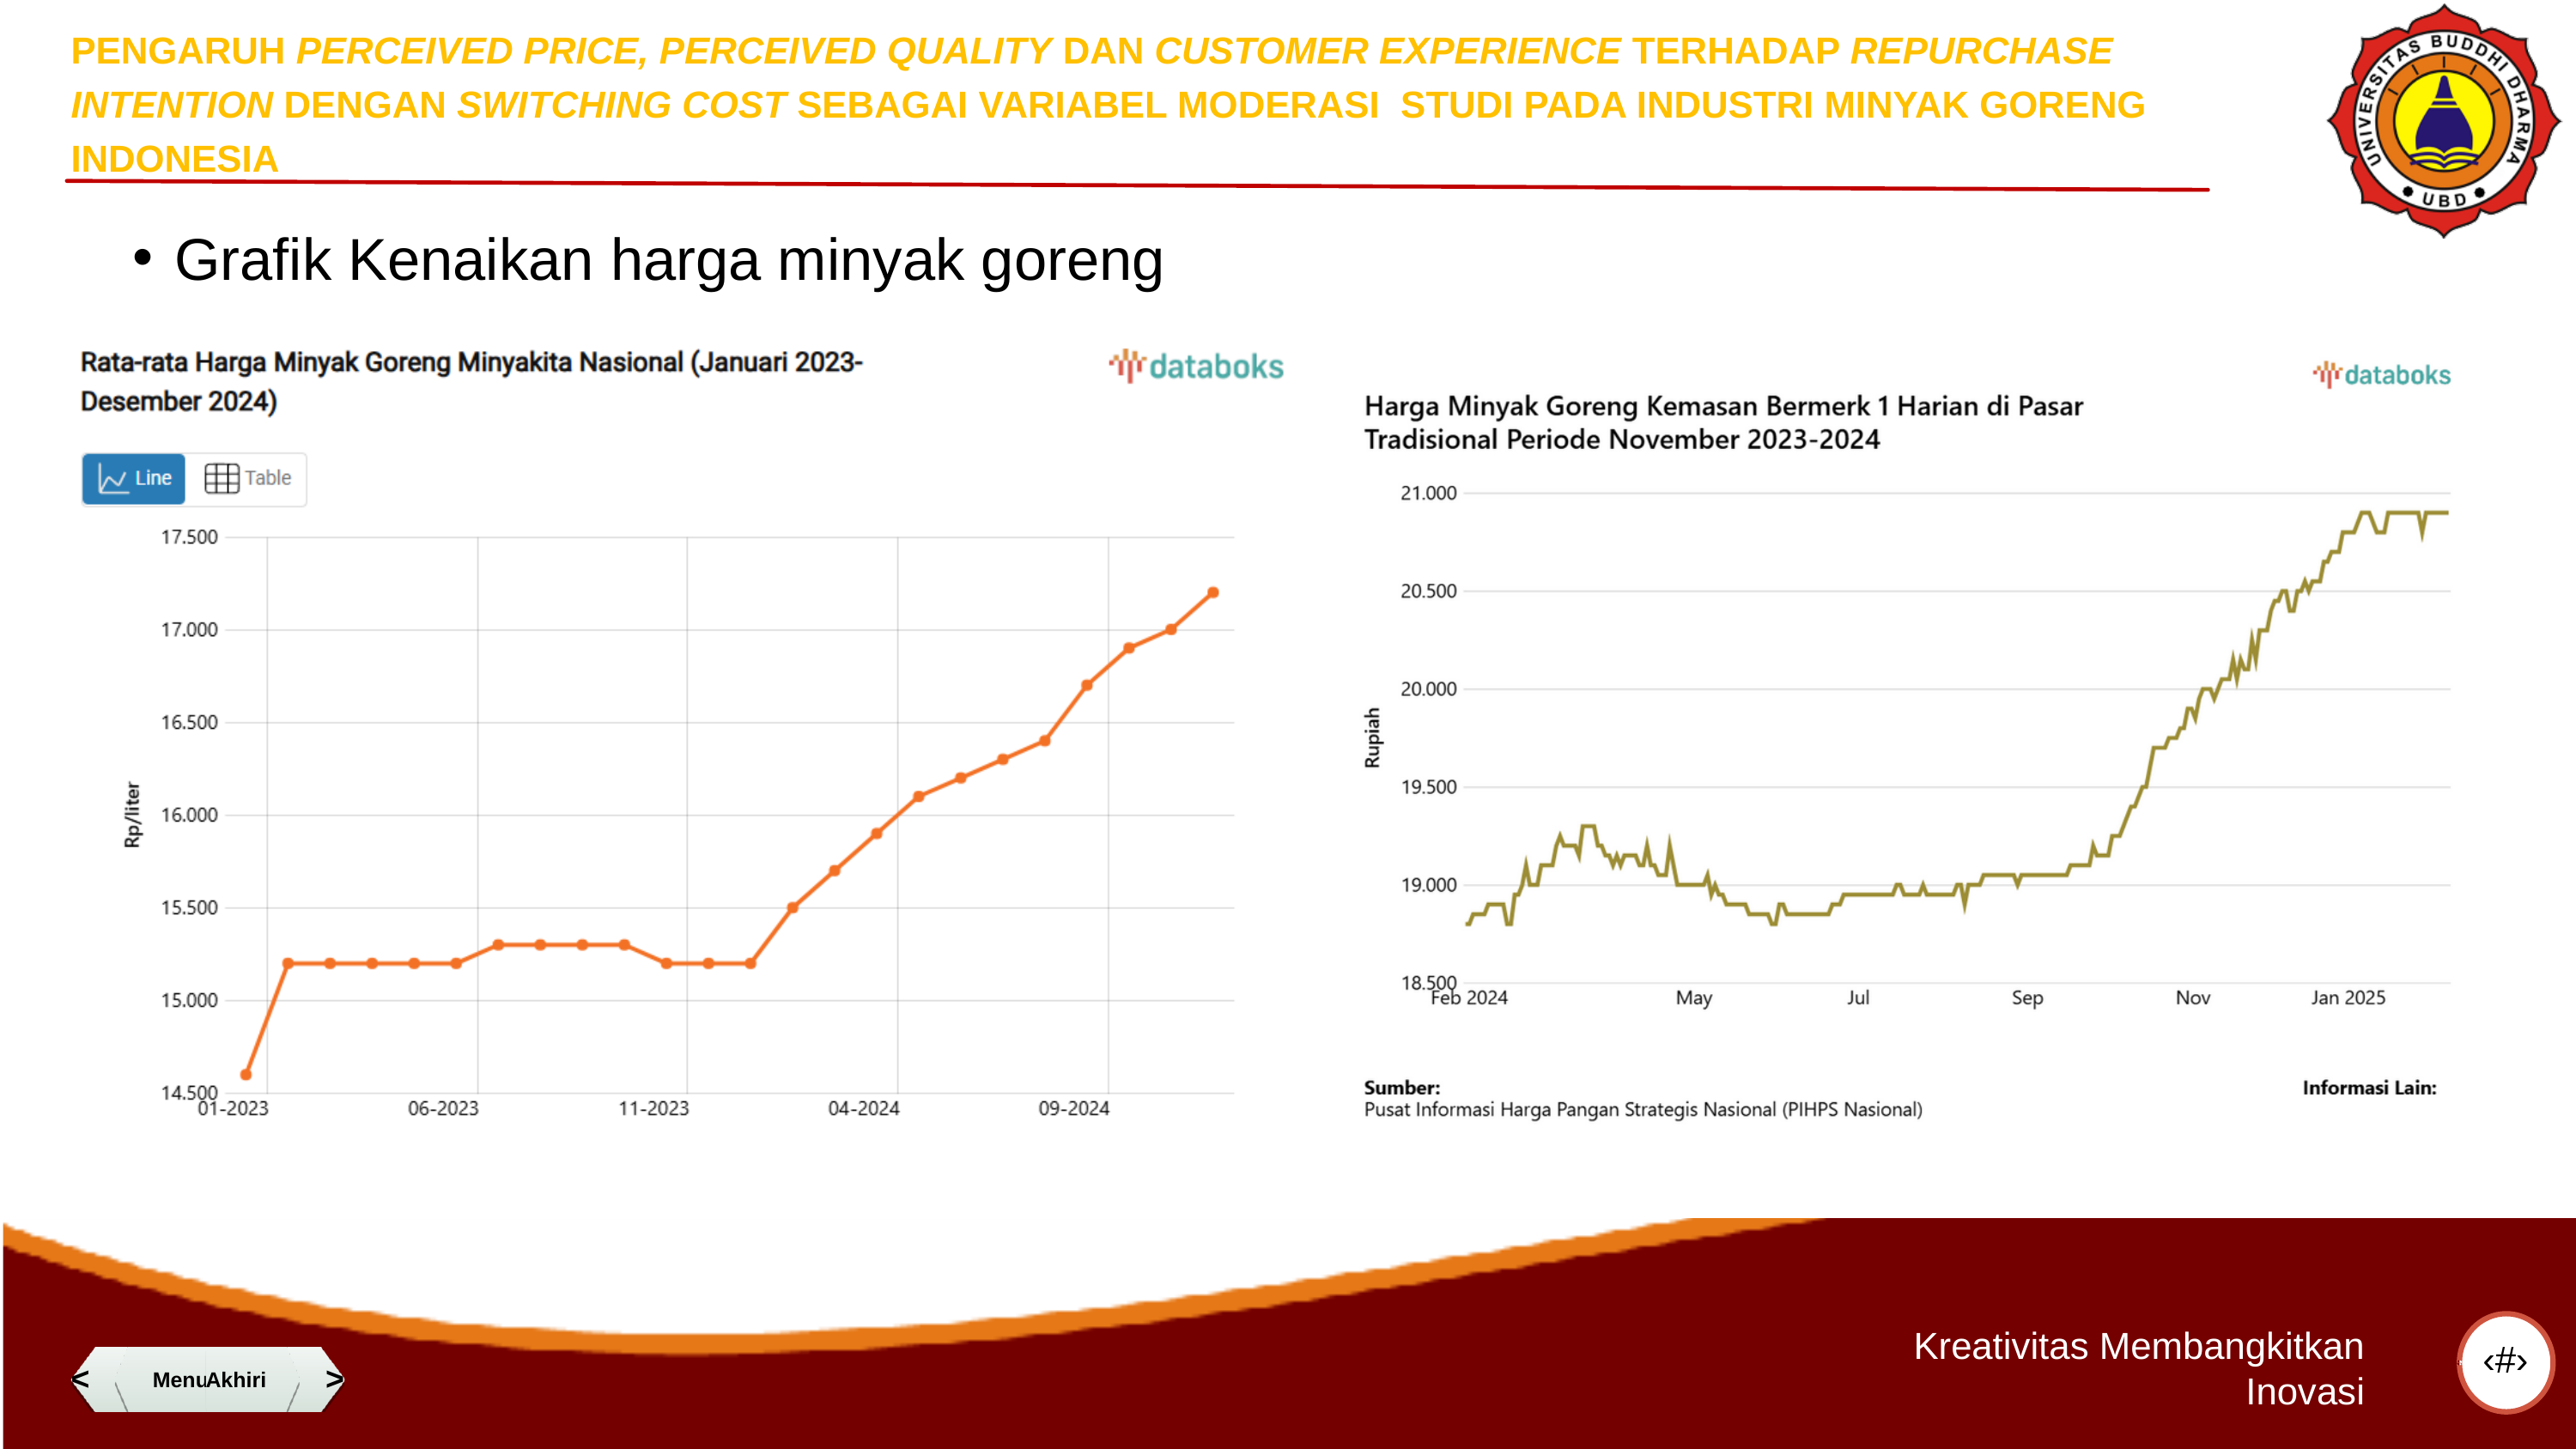

PENGARUH PERCEIVED PRICE, PERCEIVED QUALITY DAN CUSTOMER EXPERIENCE TERHADAP REPURCHASE INTENTION DENGAN SWITCHING COST SEBAGAI VARIABEL MODERASI  STUDI PADA INDUSTRI MINYAK GORENG INDONESIA

Grafik Kenaikan harga minyak goreng

‹#›

Kreativitas Membangkitkan Inovasi

<

@adt_lotus

Menu

Akhiri

>